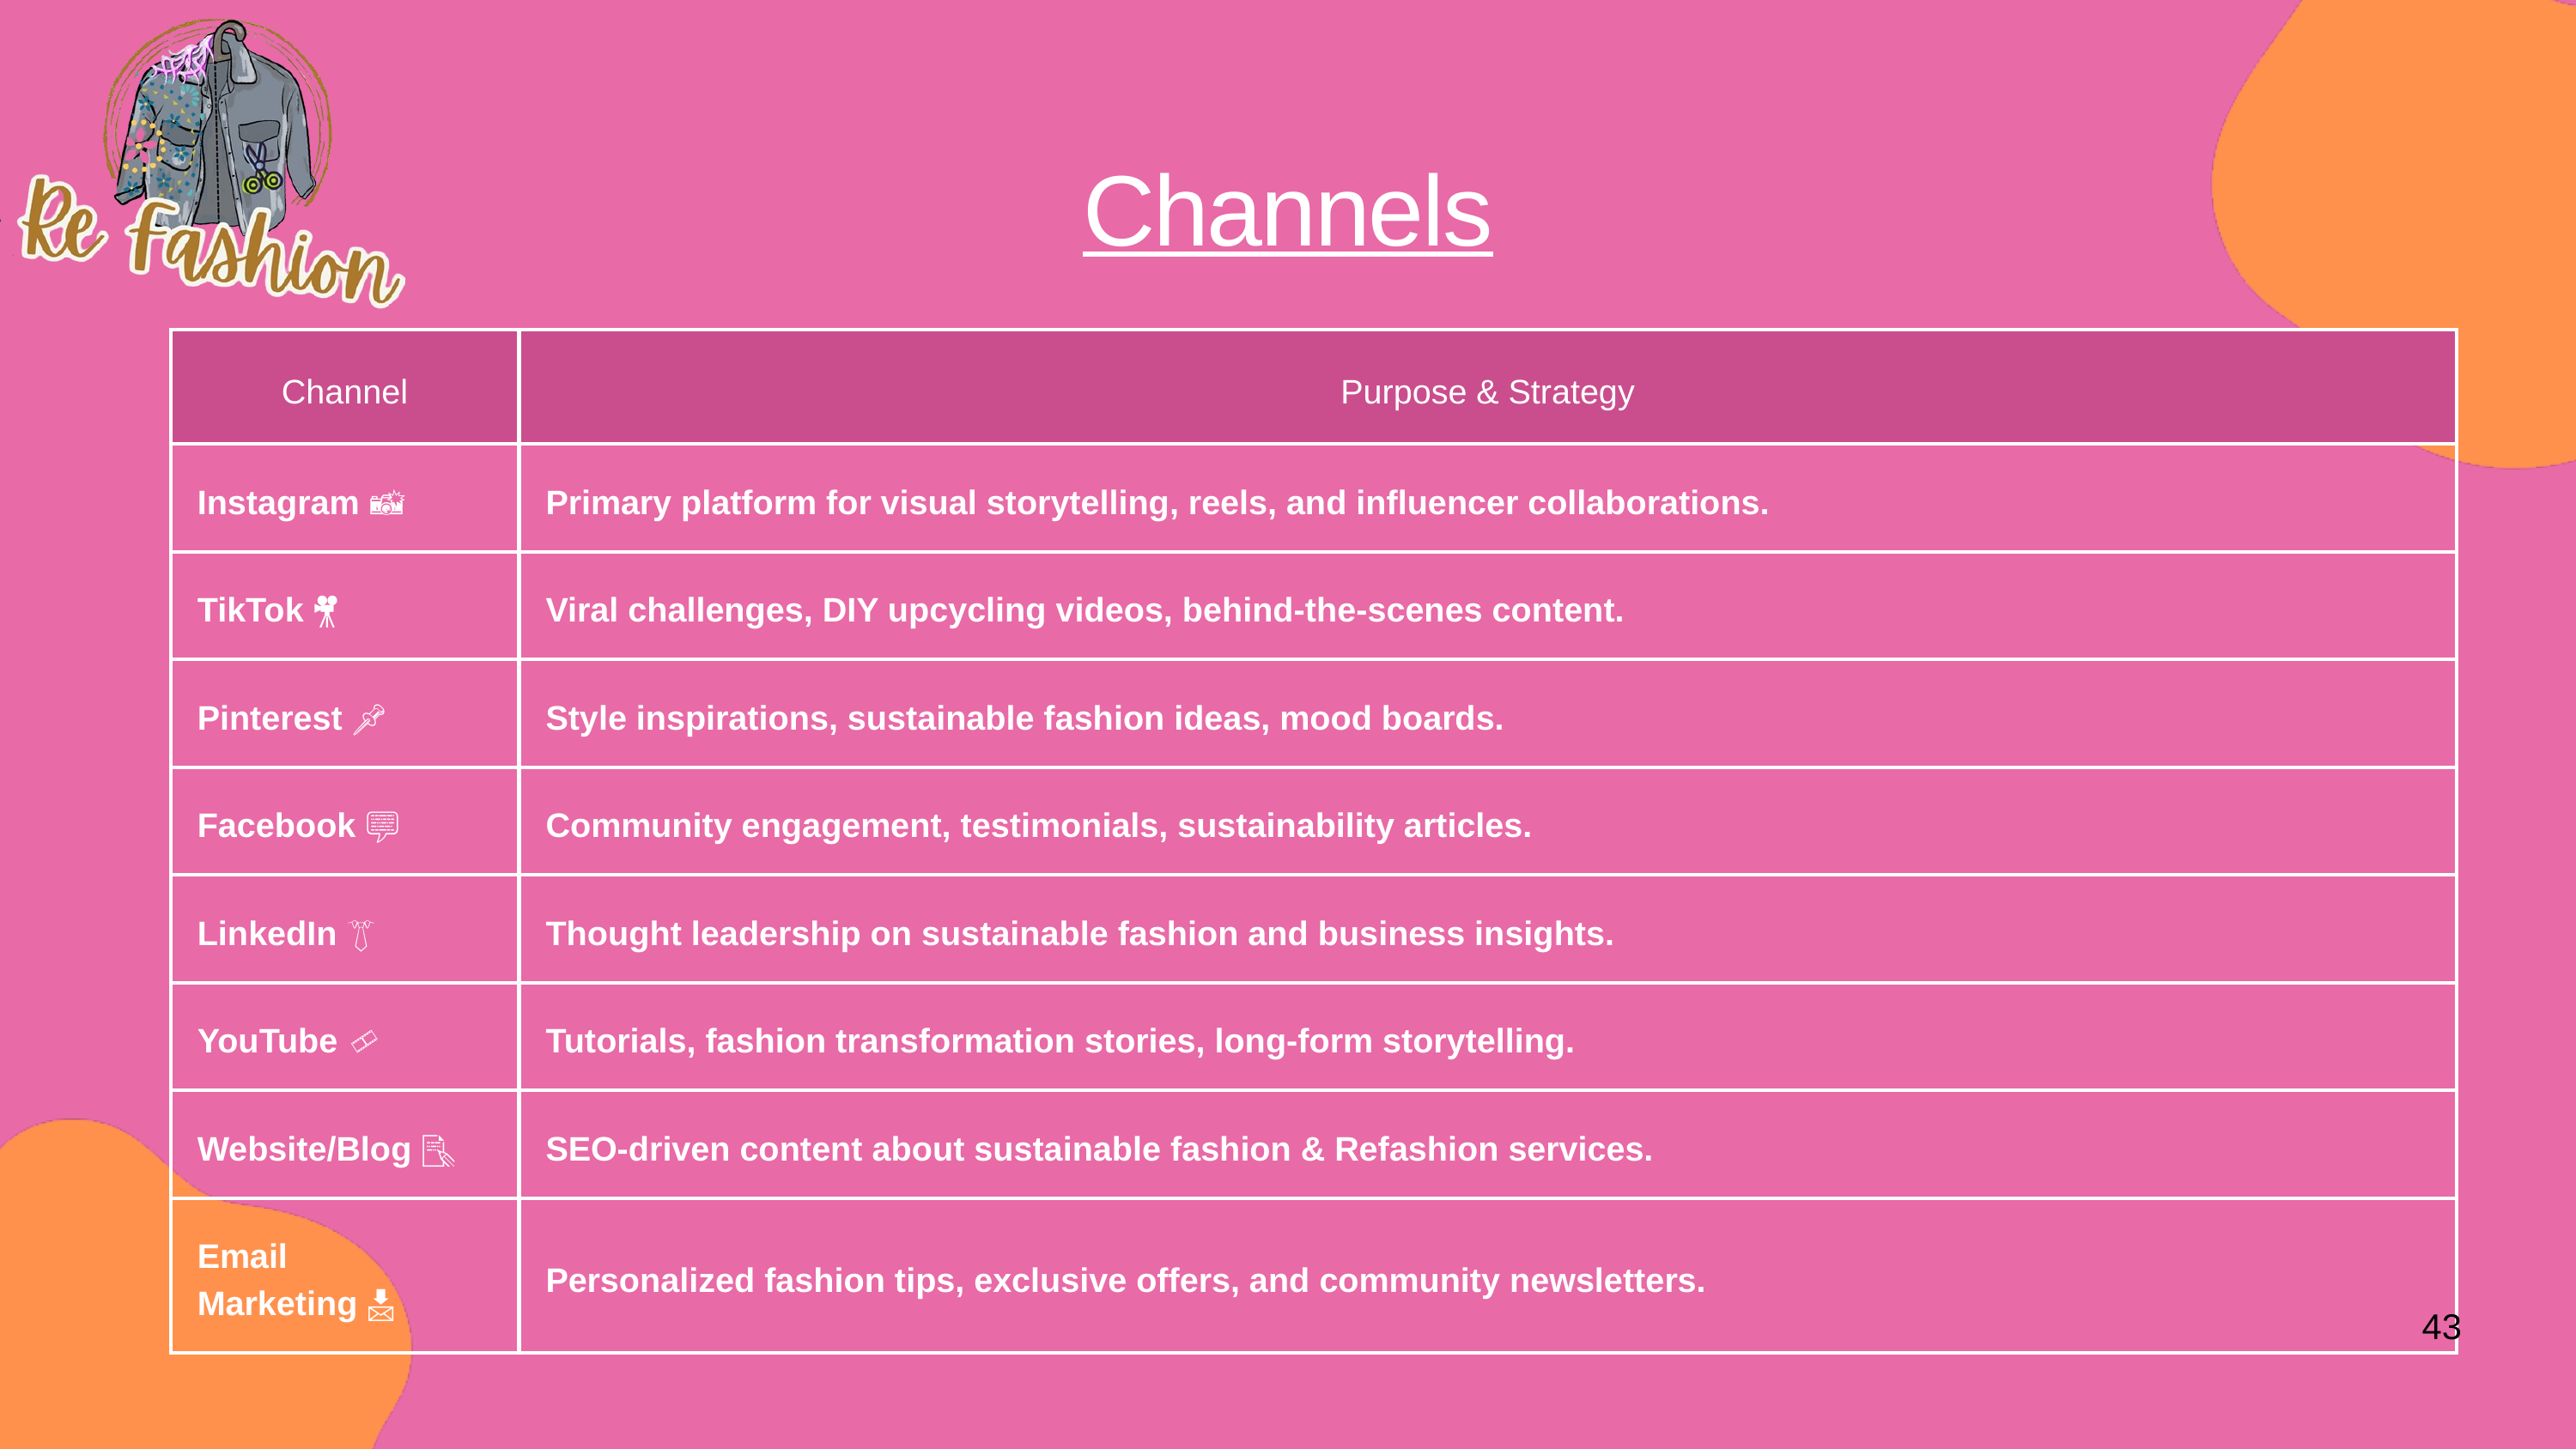

Channels
| Channel | Purpose & Strategy |
| --- | --- |
| Instagram 📸 | Primary platform for visual storytelling, reels, and influencer collaborations. |
| TikTok 🎥 | Viral challenges, DIY upcycling videos, behind-the-scenes content. |
| Pinterest 📌 | Style inspirations, sustainable fashion ideas, mood boards. |
| Facebook 💬 | Community engagement, testimonials, sustainability articles. |
| LinkedIn 👔 | Thought leadership on sustainable fashion and business insights. |
| YouTube 🎞 | Tutorials, fashion transformation stories, long-form storytelling. |
| Website/Blog 📝 | SEO-driven content about sustainable fashion & Refashion services. |
| Email Marketing 📩 | Personalized fashion tips, exclusive offers, and community newsletters. |

43